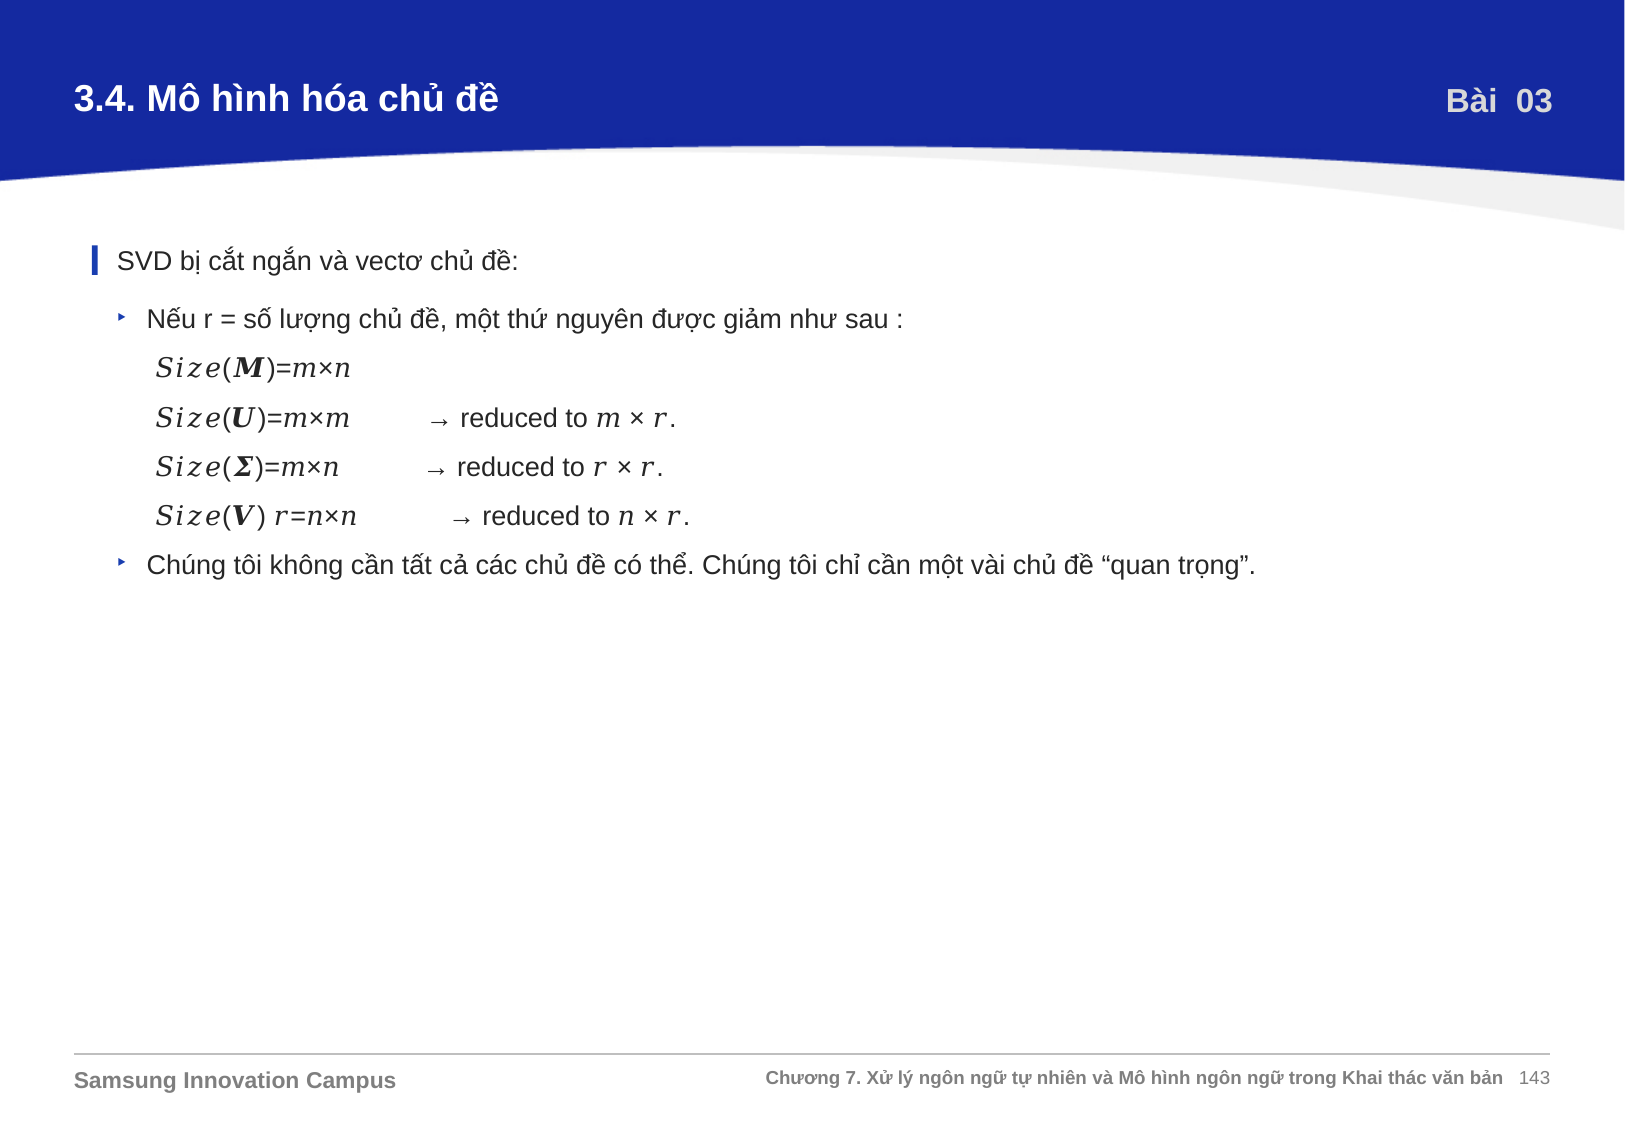

3.4. Mô hình hóa chủ đề
Bài  03
SVD bị cắt ngắn và vectơ chủ đề:

Nếu r = số lượng chủ đề, một thứ nguyên được giảm như sau :
     𝑆𝑖𝑧𝑒(𝑴)=𝑚×𝑛
     𝑆𝑖𝑧𝑒(𝑼)=𝑚×𝑚          → reduced to 𝑚 × 𝑟.
     𝑆𝑖𝑧𝑒(𝜮)=𝑚×𝑛           → reduced to 𝑟 × 𝑟.
     𝑆𝑖𝑧𝑒(𝑽) 𝑟=𝑛×𝑛            → reduced to 𝑛 × 𝑟.
Chúng tôi không cần tất cả các chủ đề có thể. Chúng tôi chỉ cần một vài chủ đề “quan trọng”.